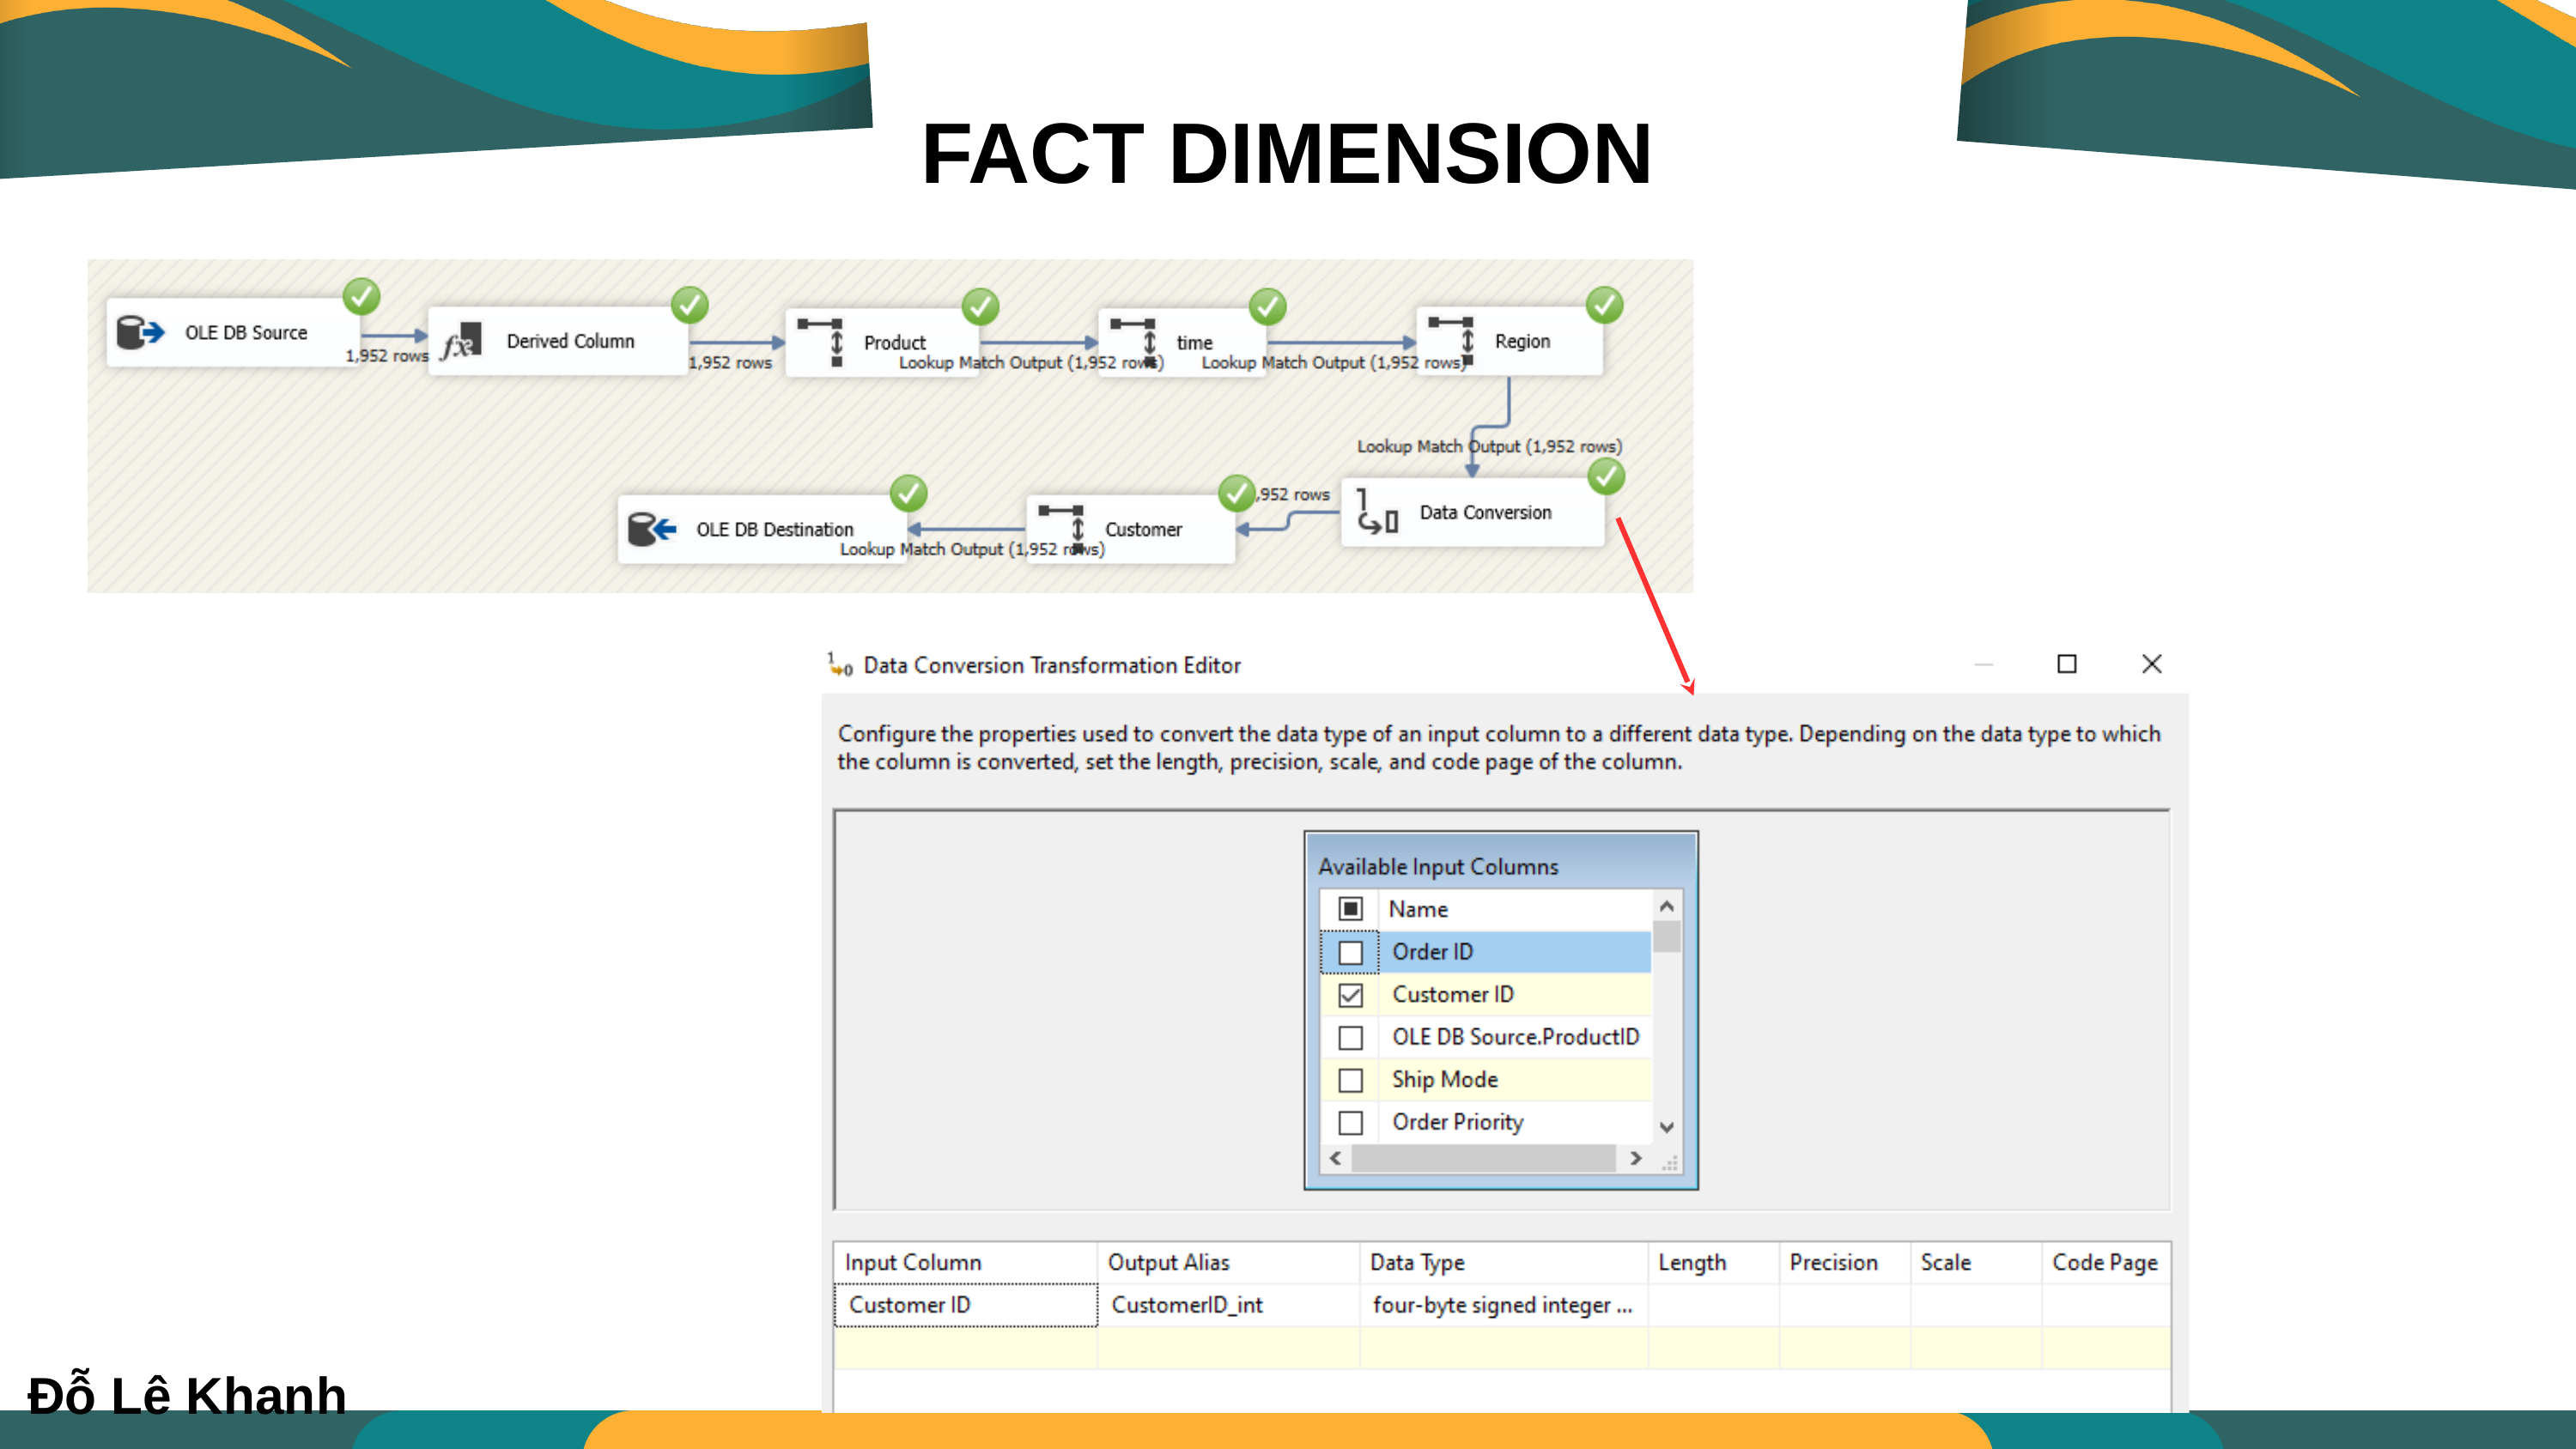

FACT DIMENSION

Setting Performance Standards
Đỗ Lê Khanh